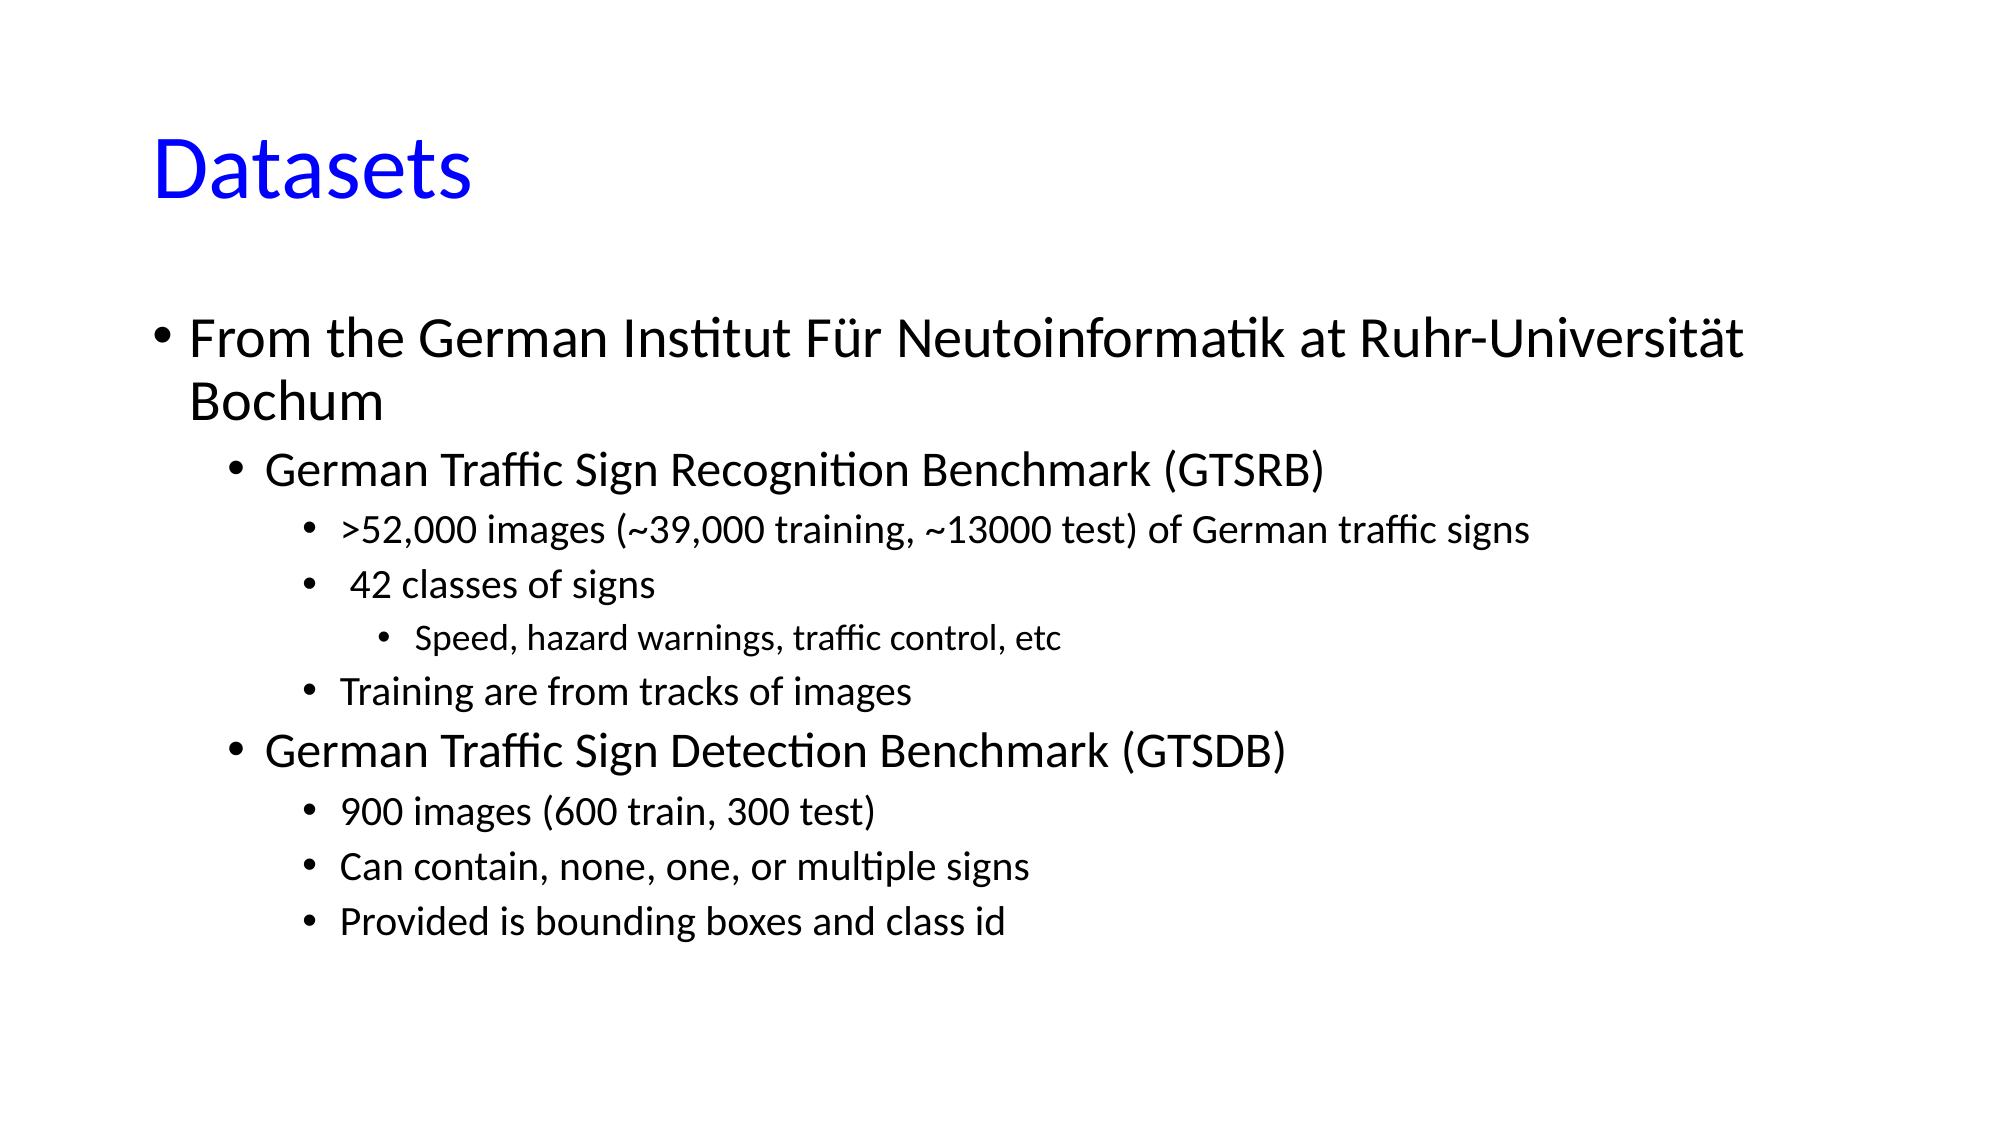

# Datasets
From the German Institut Für Neutoinformatik at Ruhr-Universität Bochum
German Traffic Sign Recognition Benchmark (GTSRB)
>52,000 images (~39,000 training, ~13000 test) of German traffic signs
 42 classes of signs
Speed, hazard warnings, traffic control, etc
Training are from tracks of images
German Traffic Sign Detection Benchmark (GTSDB)
900 images (600 train, 300 test)
Can contain, none, one, or multiple signs
Provided is bounding boxes and class id